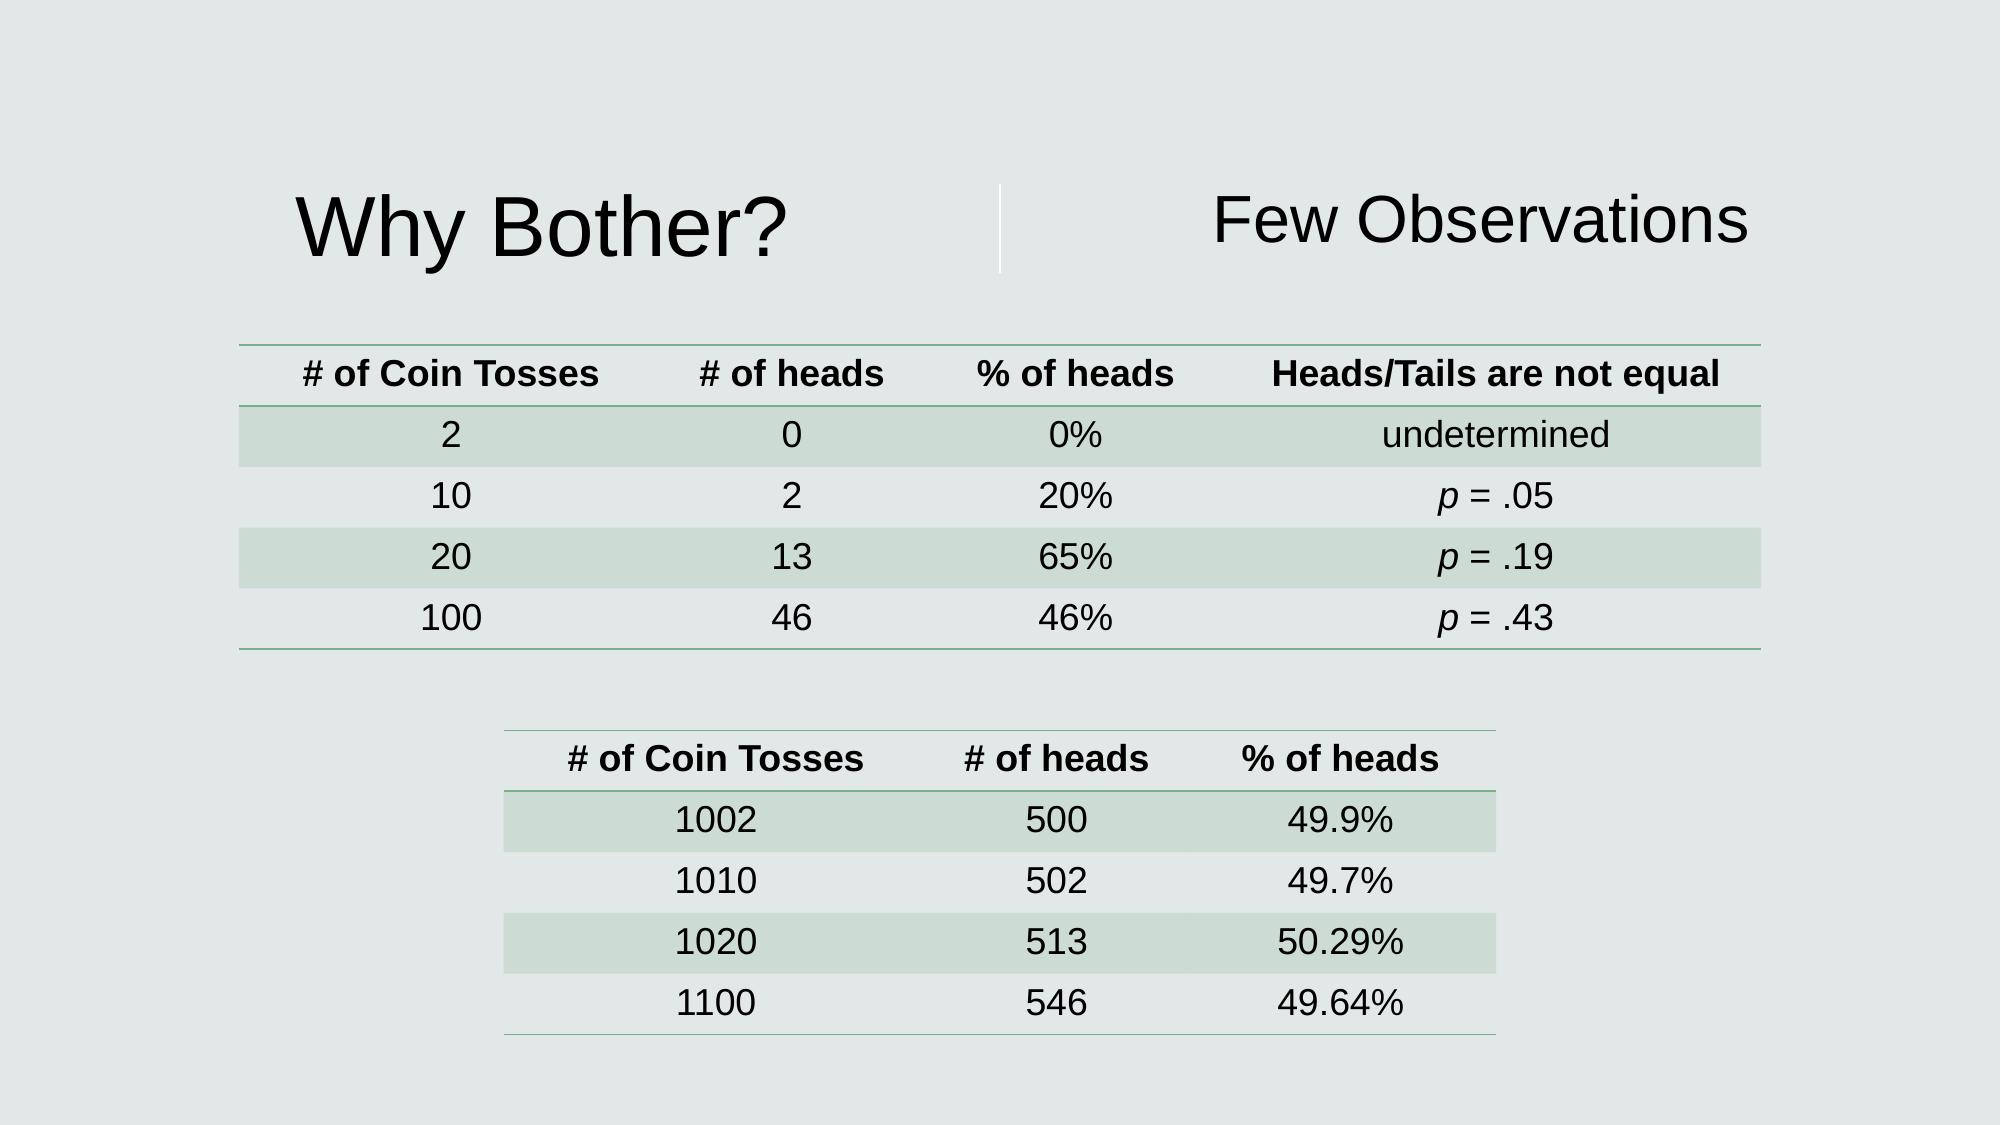

# Why Bother?
Few Observations
| # of Coin Tosses | # of heads | % of heads | Heads/Tails are not equal |
| --- | --- | --- | --- |
| 2 | 0 | 0% | undetermined |
| 10 | 2 | 20% | p = .05 |
| 20 | 13 | 65% | p = .19 |
| 100 | 46 | 46% | p = .43 |

| # of Coin Tosses | # of heads | % of heads |
| --- | --- | --- |
| 1002 | 500 | 49.9% |
| 1010 | 502 | 49.7% |
| 1020 | 513 | 50.29% |
| 1100 | 546 | 49.64% |